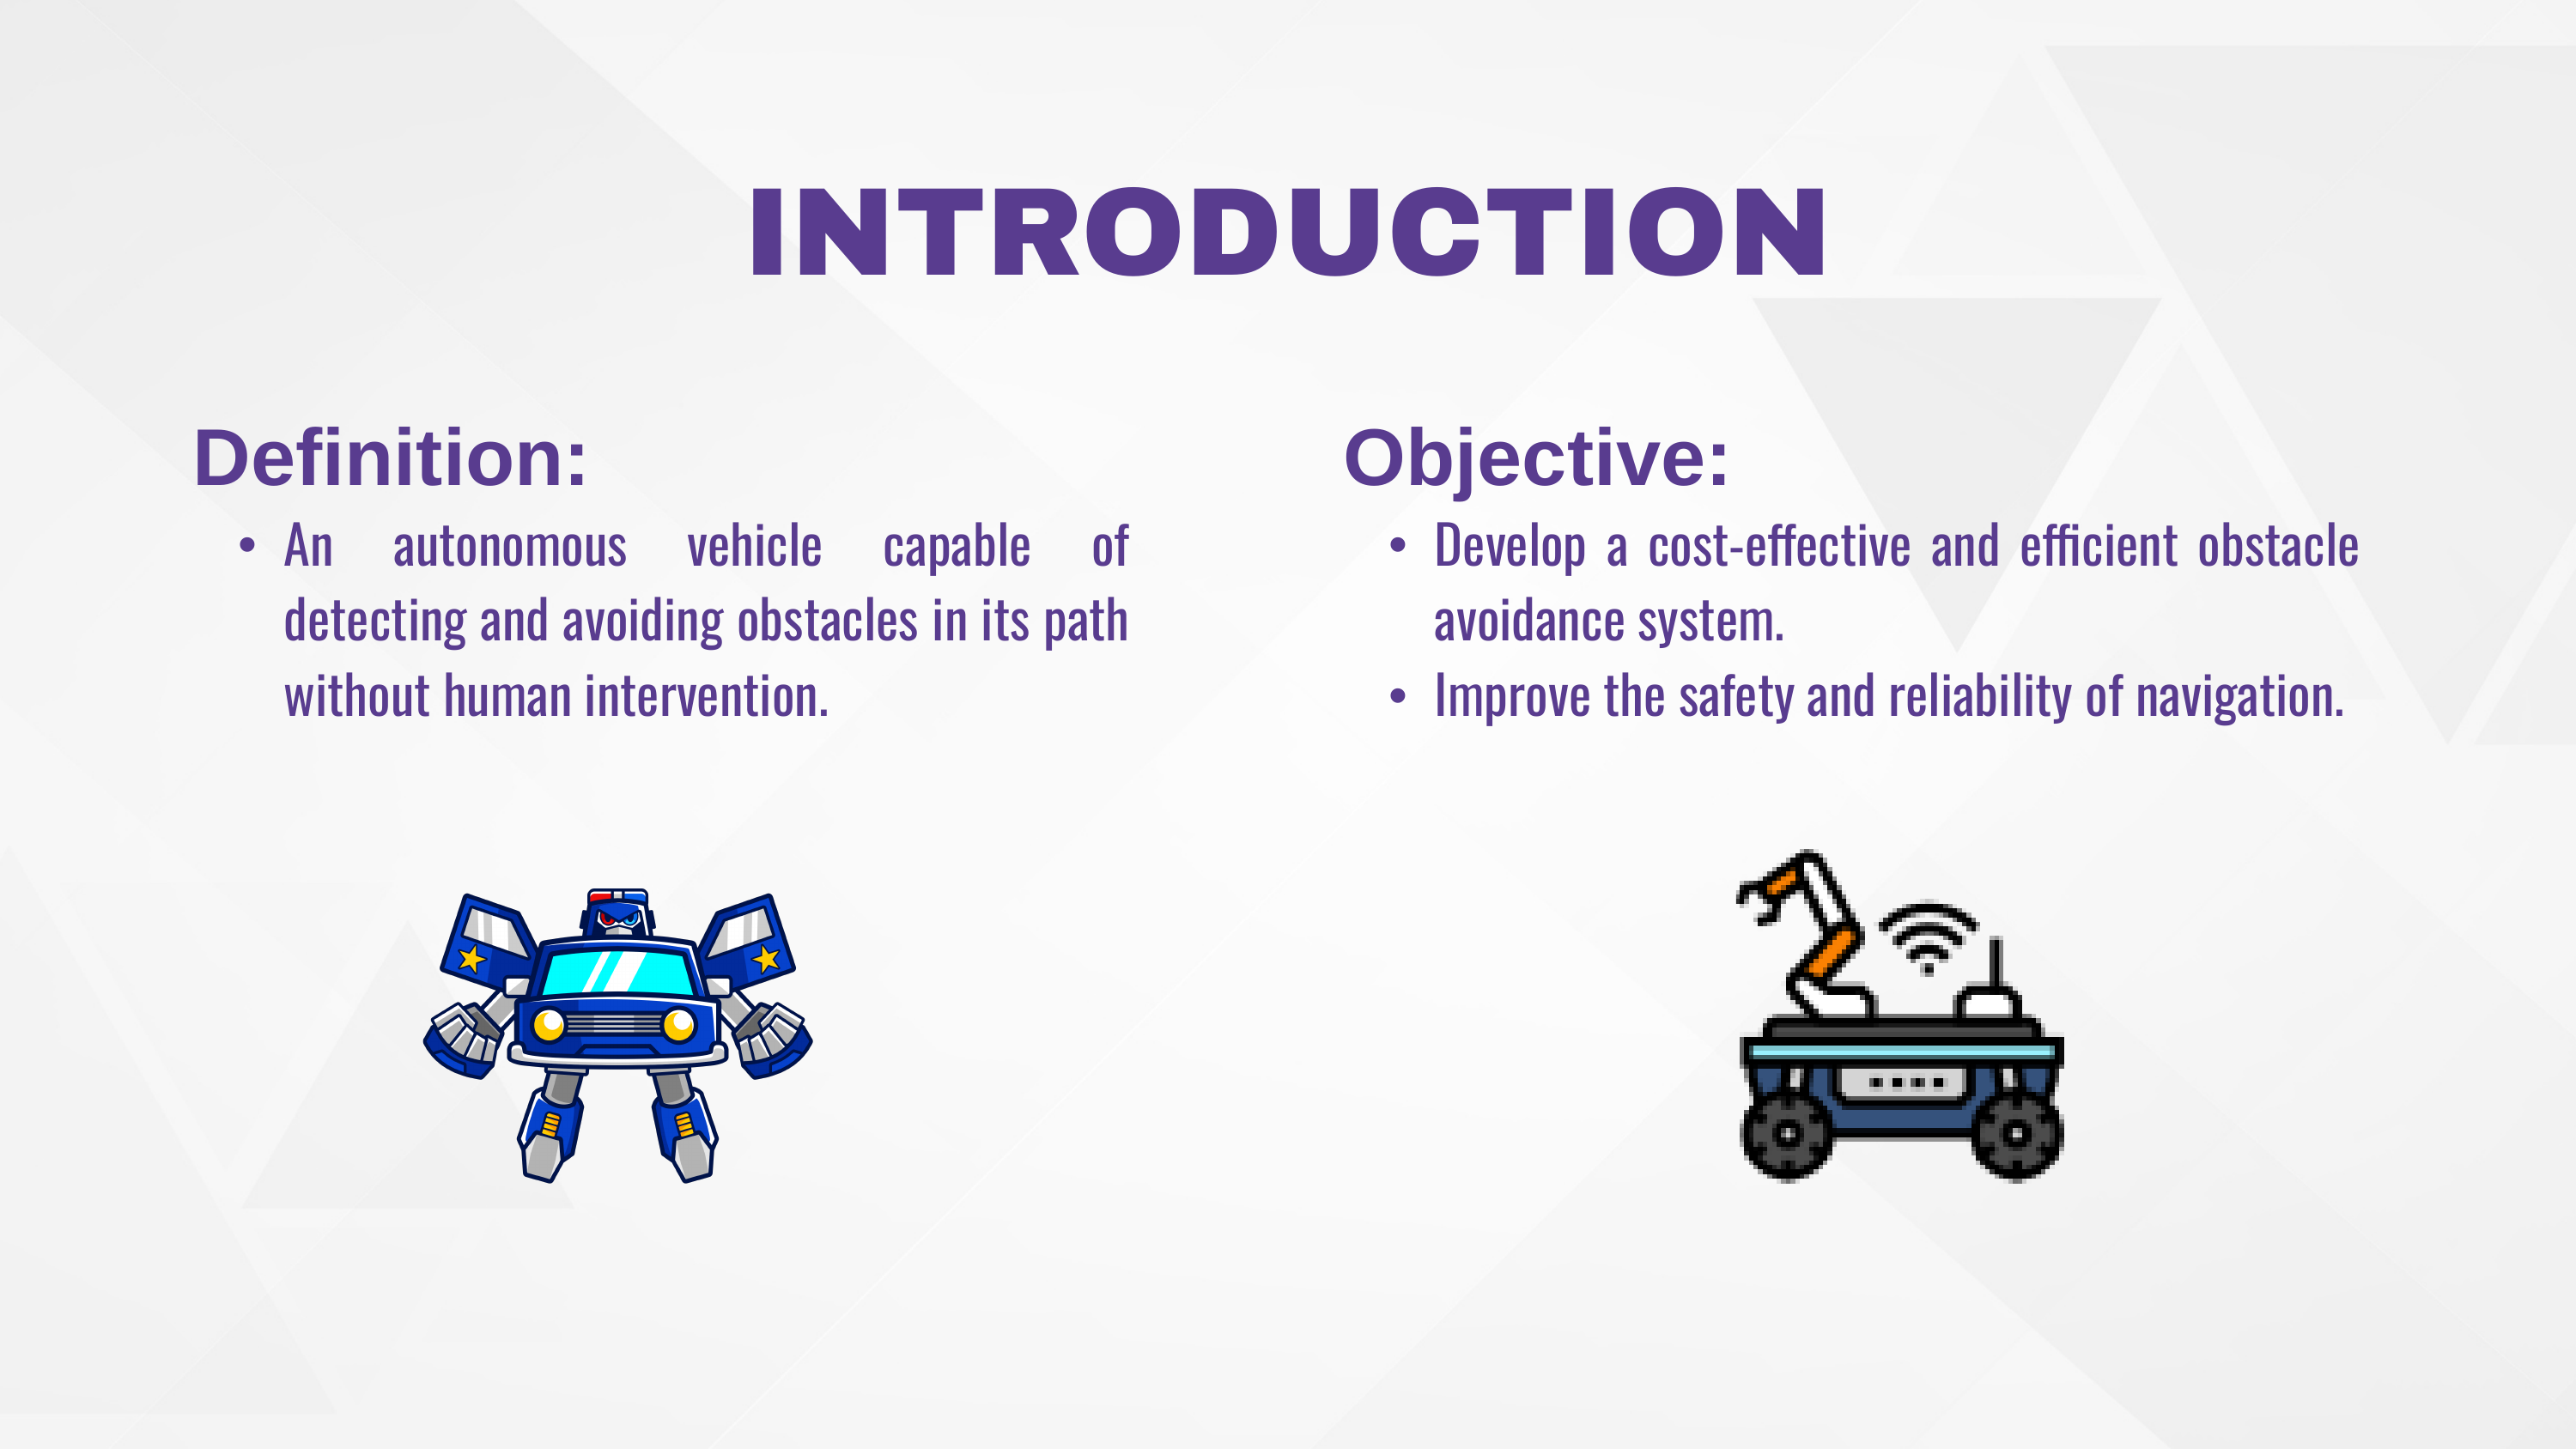

INTRODUCTION
Definition:
An autonomous vehicle capable of detecting and avoiding obstacles in its path without human intervention.
Objective:
Develop a cost-effective and efficient obstacle avoidance system.
Improve the safety and reliability of navigation.